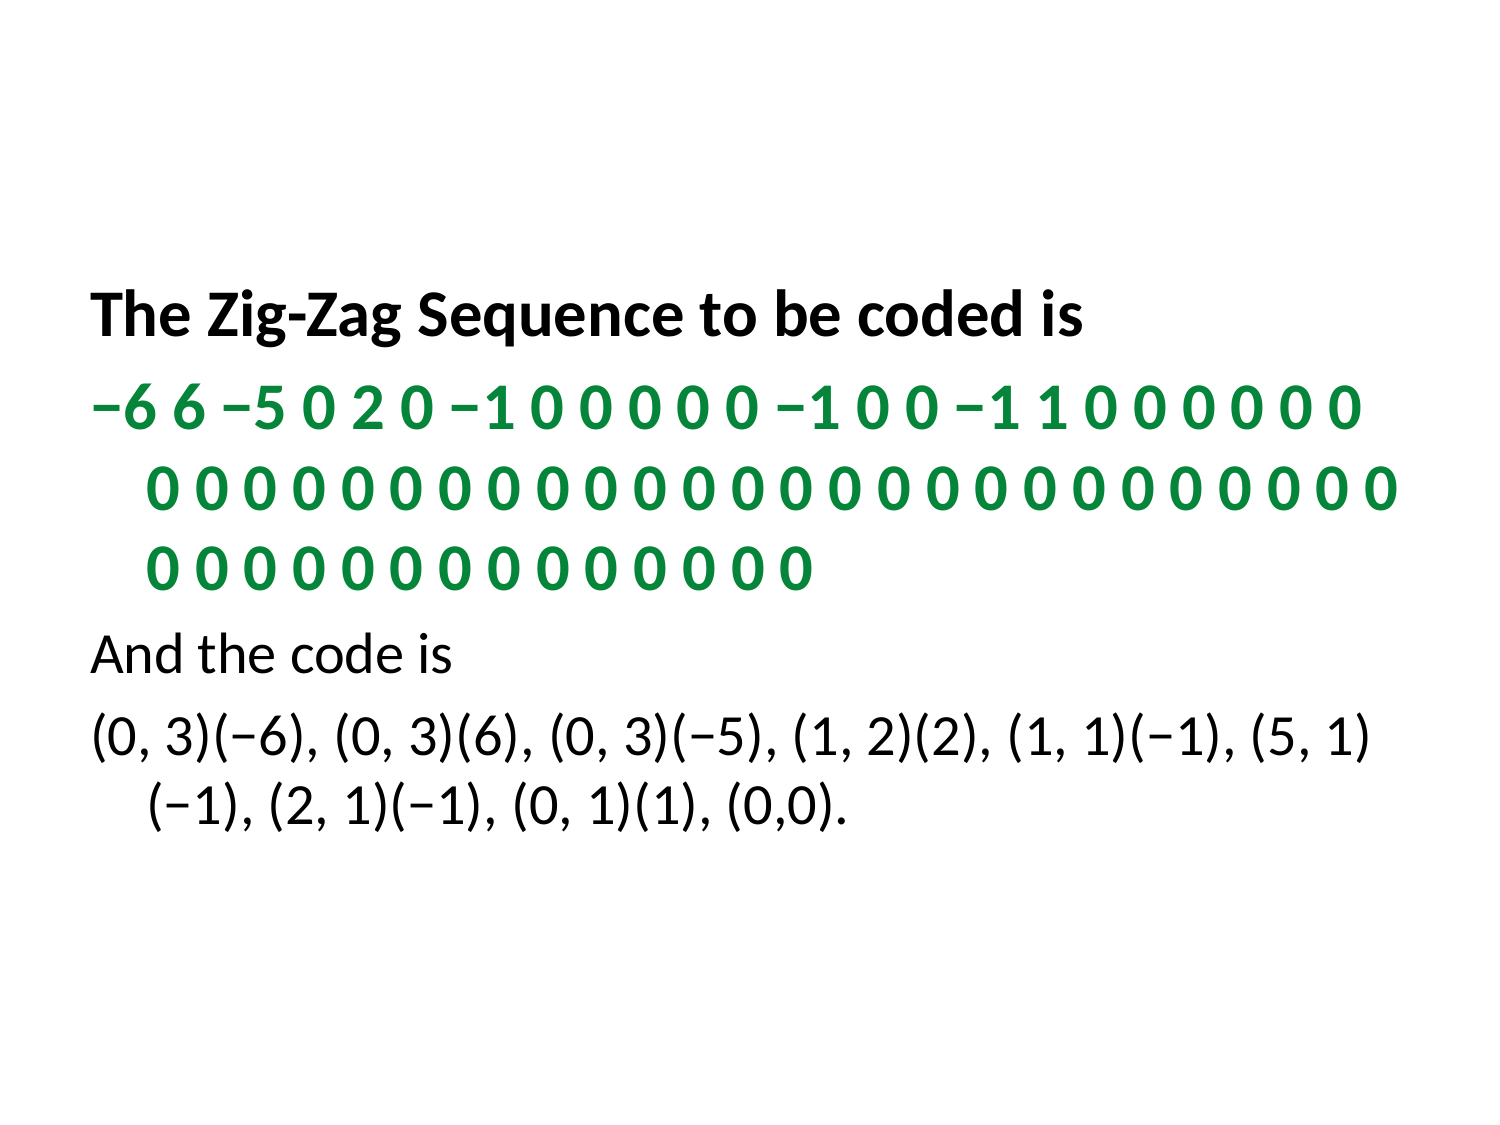

The Zig-Zag Sequence to be coded is
−6 6 −5 0 2 0 −1 0 0 0 0 0 −1 0 0 −1 1 0 0 0 0 0 0 0 0 0 0 0 0 0 0 0 0 0 0 0 0 0 0 0 0 0 0 0 0 0 0 0 0 0 0 0 0 0 0 0 0 0 0 0 0 0 0
And the code is
(0, 3)(−6), (0, 3)(6), (0, 3)(−5), (1, 2)(2), (1, 1)(−1), (5, 1)(−1), (2, 1)(−1), (0, 1)(1), (0,0).